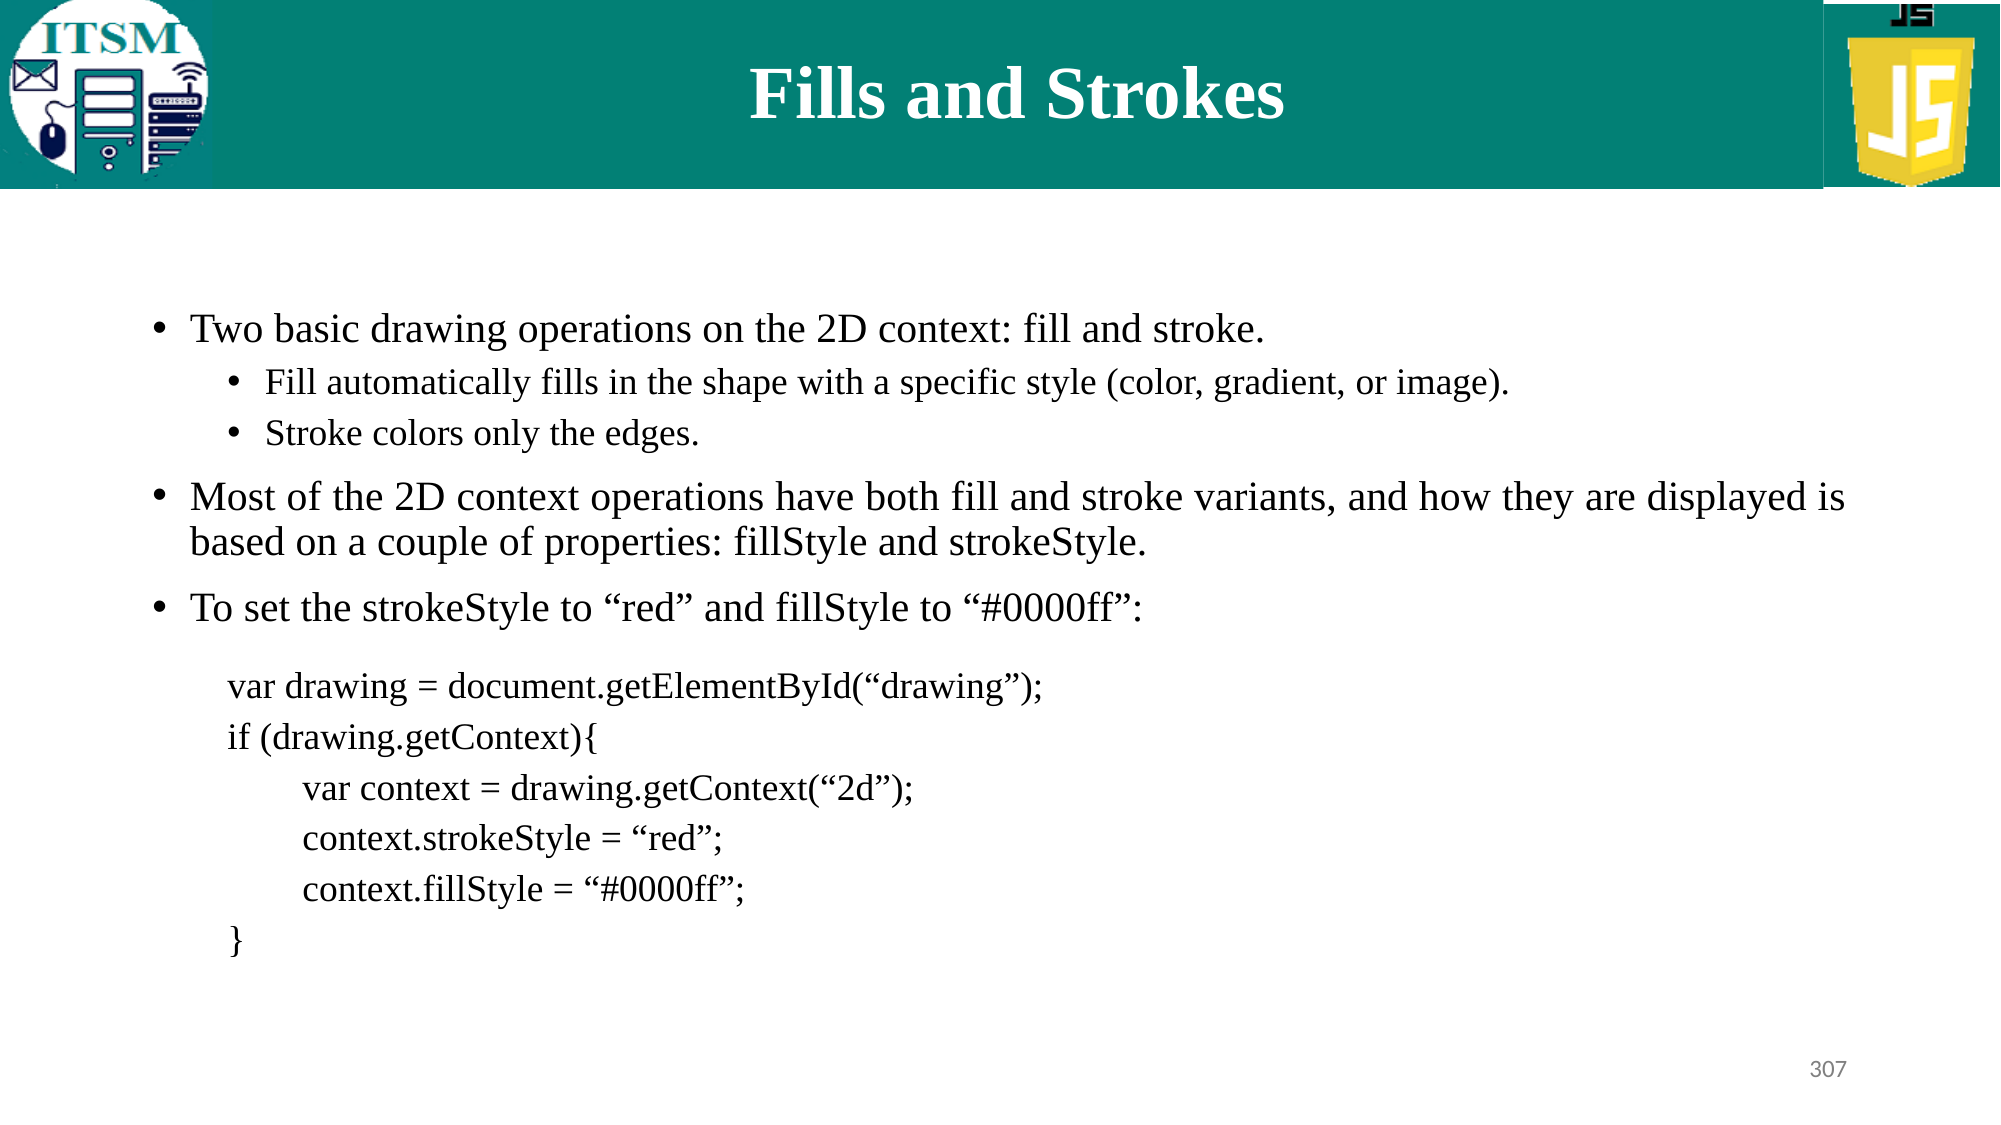

# Fills and Strokes
Two basic drawing operations on the 2D context: fill and stroke.
Fill automatically fills in the shape with a specific style (color, gradient, or image).
Stroke colors only the edges.
Most of the 2D context operations have both fill and stroke variants, and how they are displayed is based on a couple of properties: fillStyle and strokeStyle.
To set the strokeStyle to “red” and fillStyle to “#0000ff”:
var drawing = document.getElementById(“drawing”);
if (drawing.getContext){
var context = drawing.getContext(“2d”);
context.strokeStyle = “red”;
context.fillStyle = “#0000ff”;
}
307